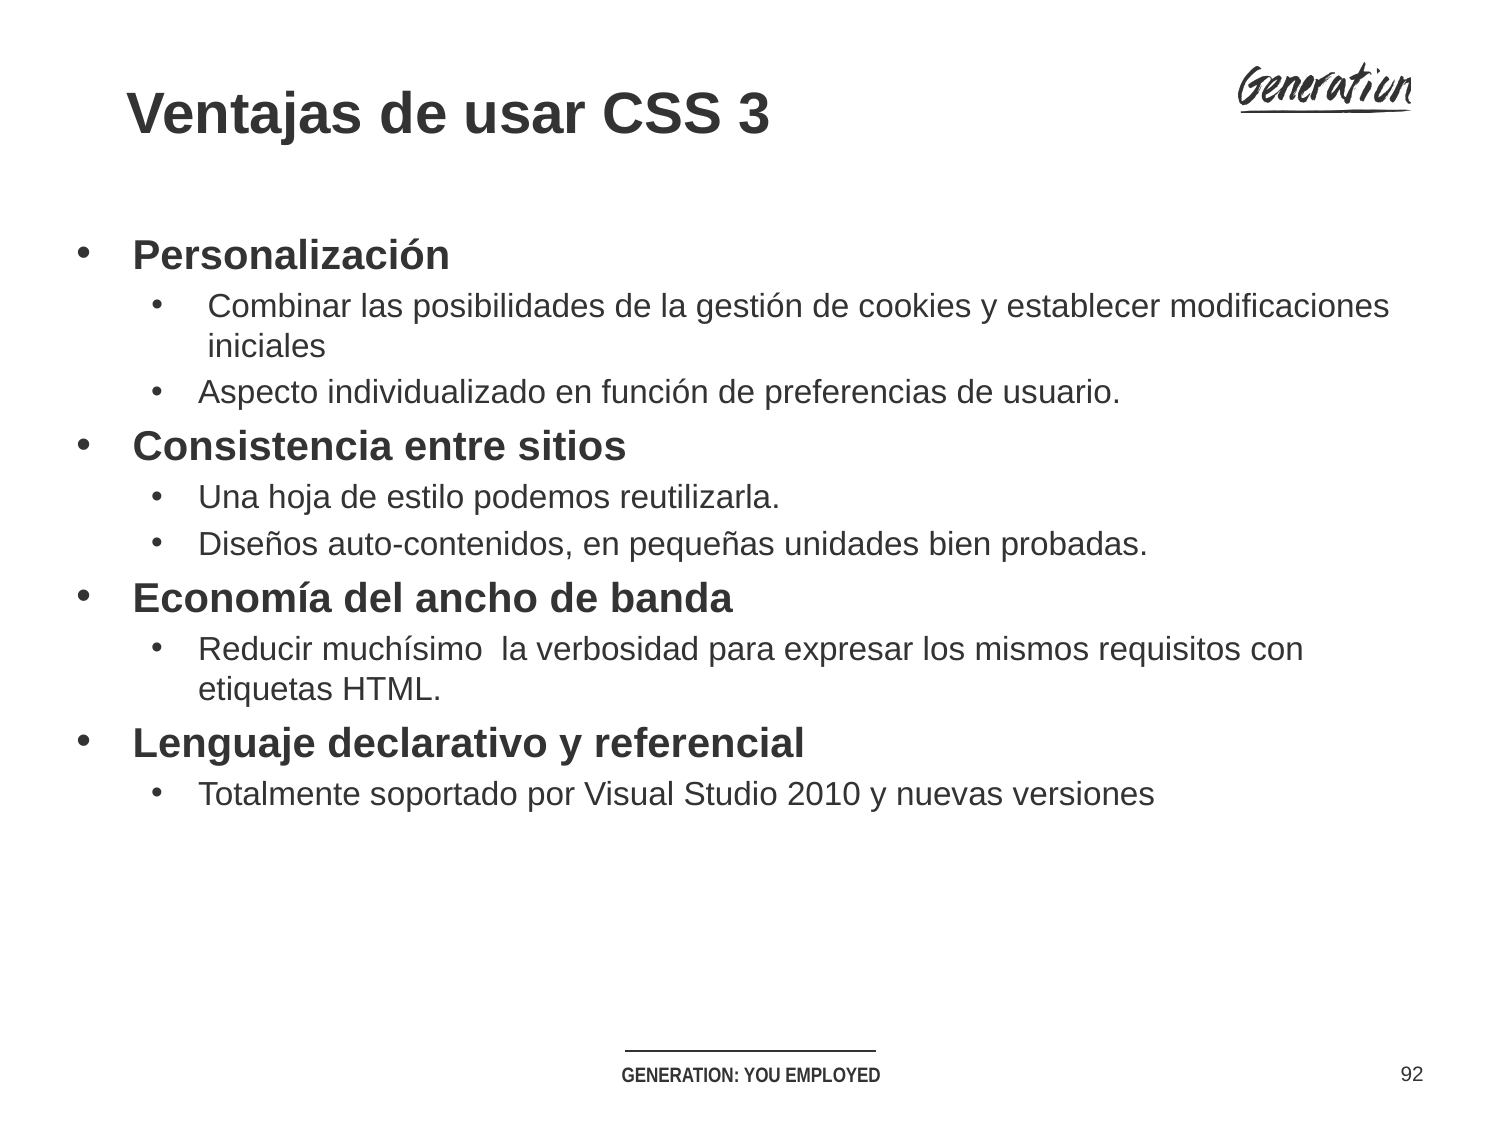

Ventajas de usar CSS 3
Personalización
Combinar las posibilidades de la gestión de cookies y establecer modificaciones iniciales
Aspecto individualizado en función de preferencias de usuario.
Consistencia entre sitios
Una hoja de estilo podemos reutilizarla.
Diseños auto-contenidos, en pequeñas unidades bien probadas.
Economía del ancho de banda
Reducir muchísimo  la verbosidad para expresar los mismos requisitos con etiquetas HTML.
Lenguaje declarativo y referencial
Totalmente soportado por Visual Studio 2010 y nuevas versiones